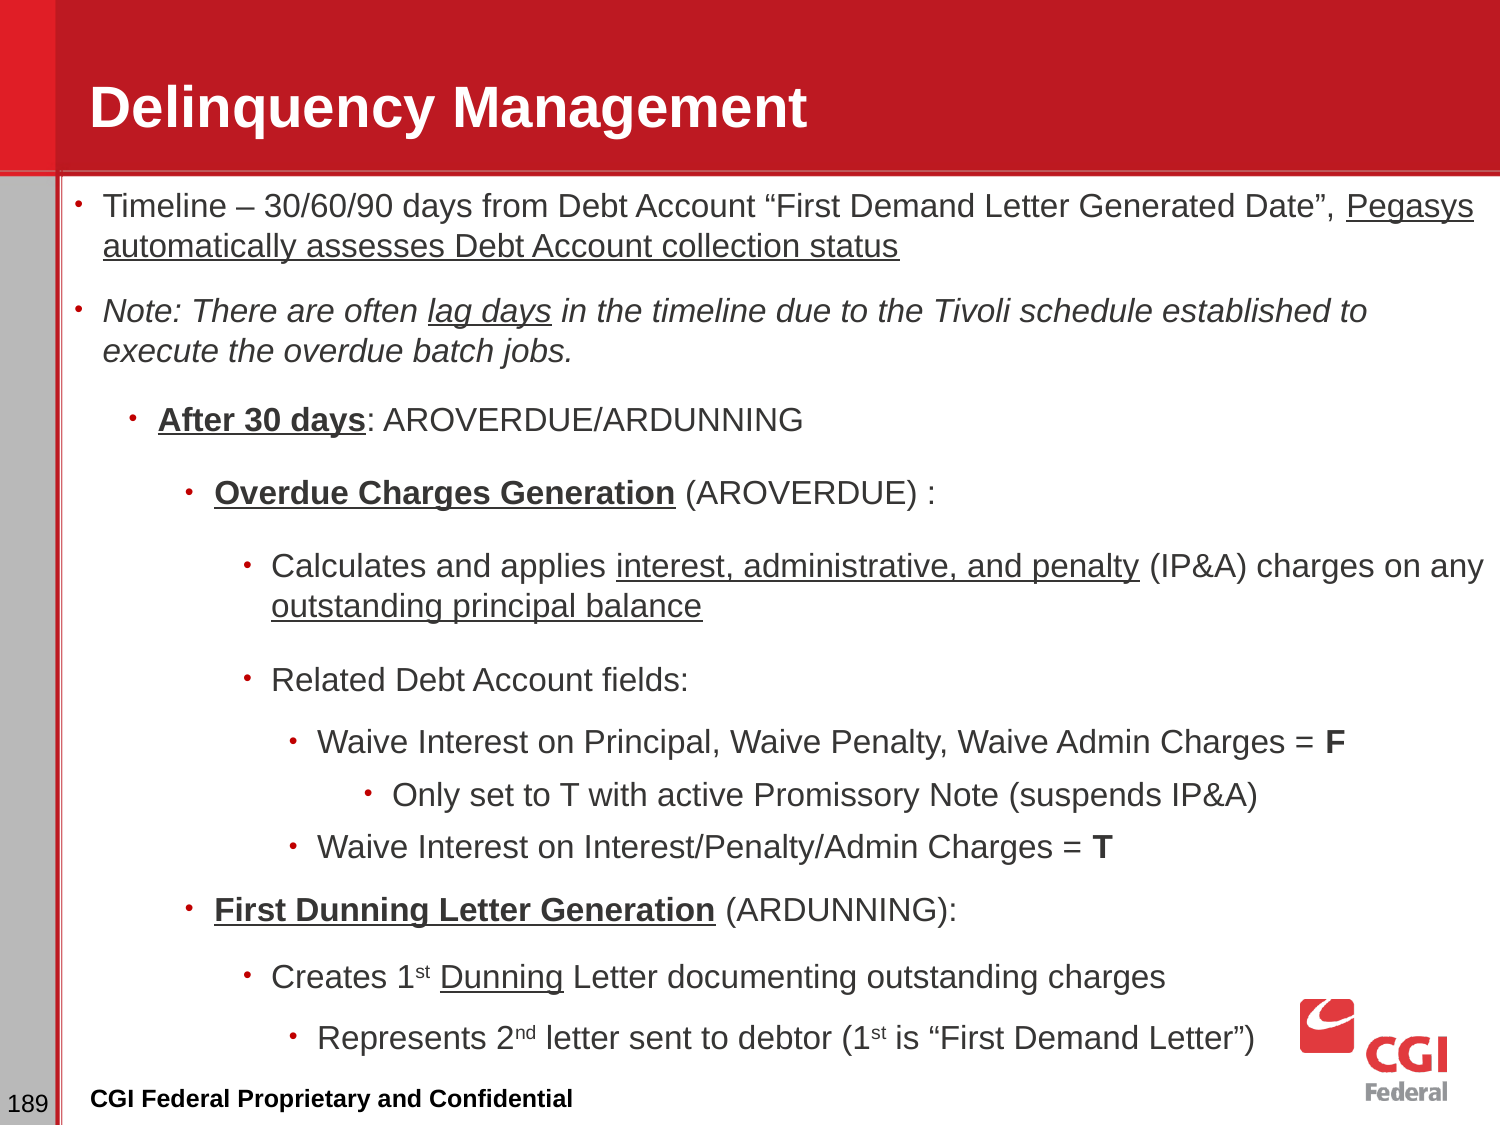

# Delinquency Management
Timeline – 30/60/90 days from Debt Account “First Demand Letter Generated Date”, Pegasys automatically assesses Debt Account collection status
Note: There are often lag days in the timeline due to the Tivoli schedule established to execute the overdue batch jobs.
After 30 days: AROVERDUE/ARDUNNING
Overdue Charges Generation (AROVERDUE) :
Calculates and applies interest, administrative, and penalty (IP&A) charges on any outstanding principal balance
Related Debt Account fields:
Waive Interest on Principal, Waive Penalty, Waive Admin Charges = F
Only set to T with active Promissory Note (suspends IP&A)
Waive Interest on Interest/Penalty/Admin Charges = T
First Dunning Letter Generation (ARDUNNING):
Creates 1st Dunning Letter documenting outstanding charges
Represents 2nd letter sent to debtor (1st is “First Demand Letter”)

189
CGI Federal Proprietary and Confidential